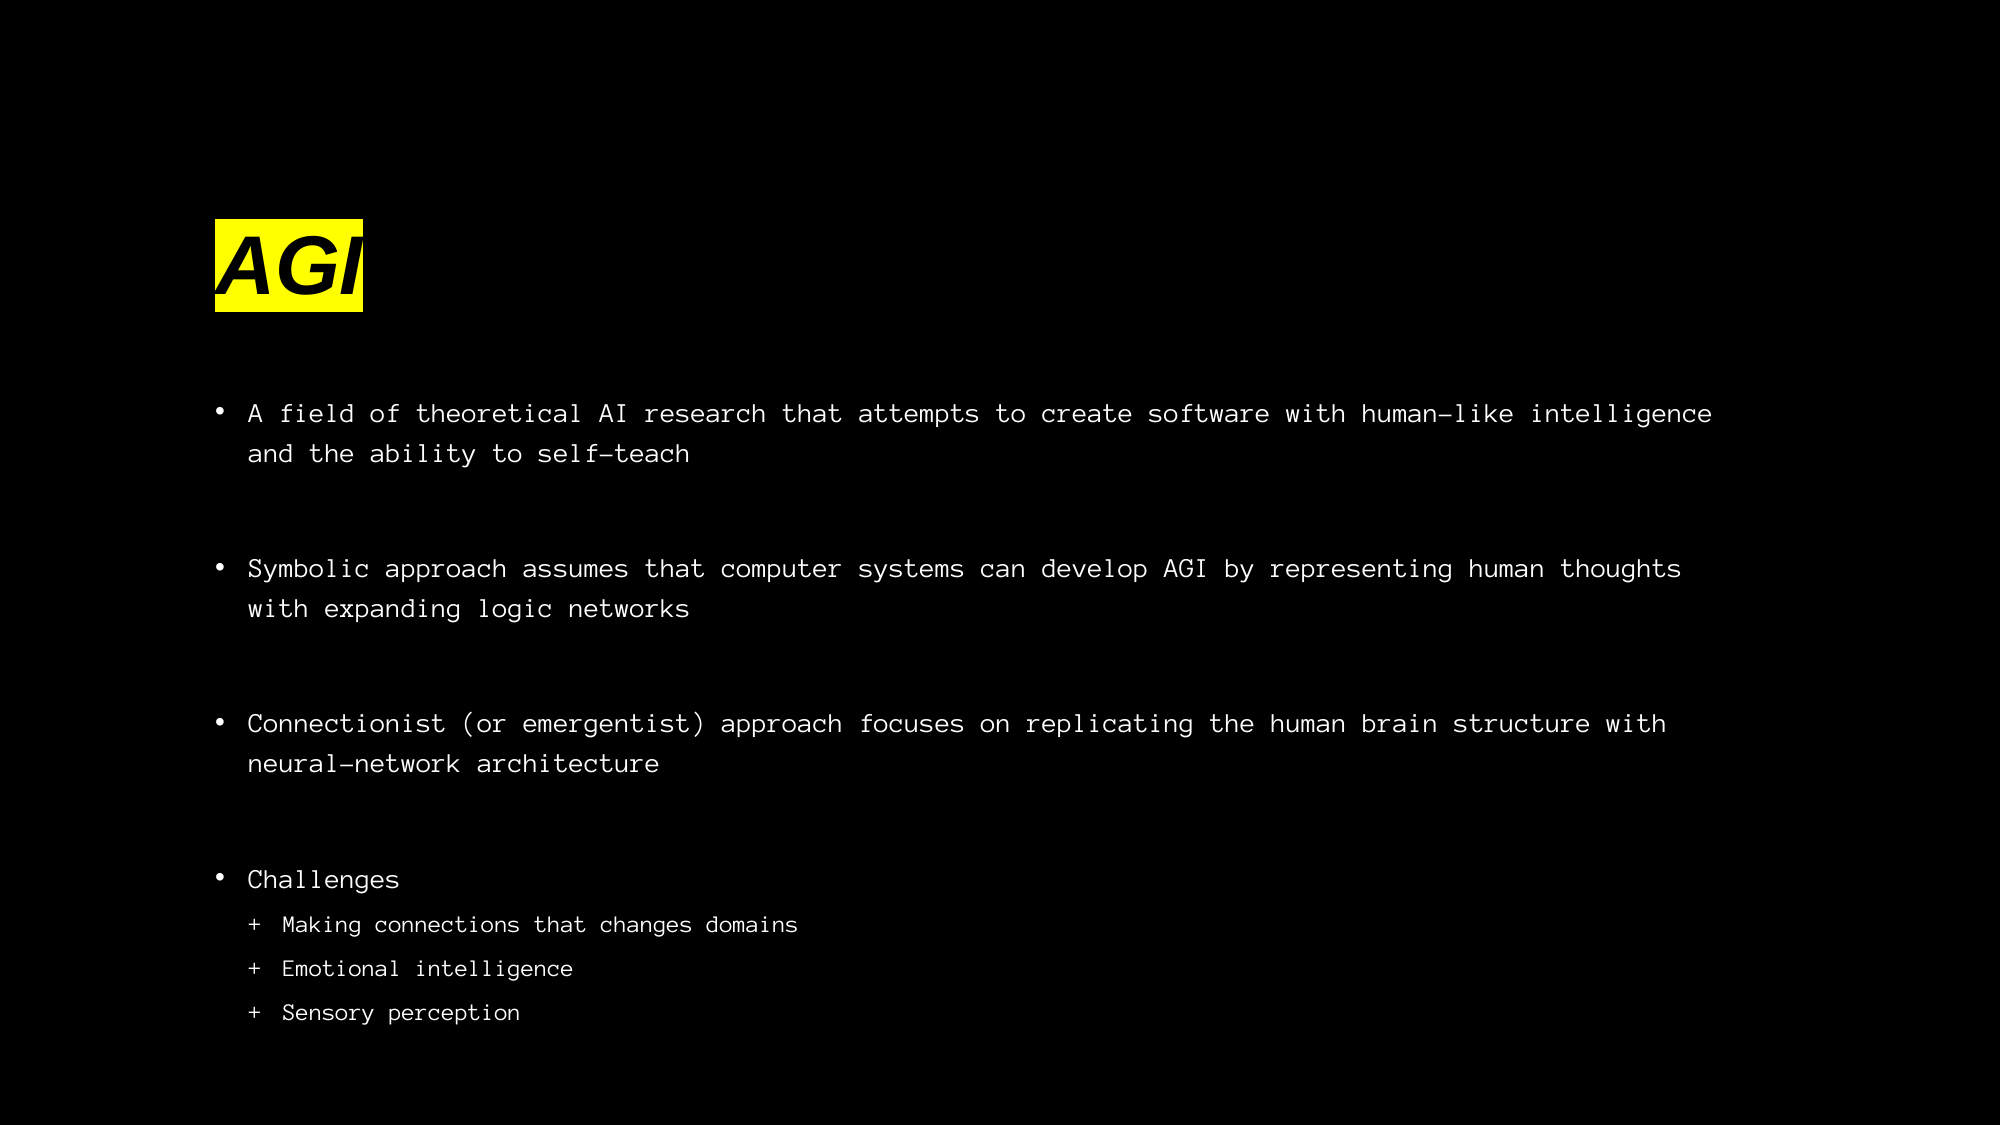

# AGI
A field of theoretical AI research that attempts to create software with human-like intelligence and the ability to self-teach

Symbolic approach assumes that computer systems can develop AGI by representing human thoughts with expanding logic networks

Connectionist (or emergentist) approach focuses on replicating the human brain structure with neural-network architecture

Challenges
Making connections that changes domains
Emotional intelligence
Sensory perception